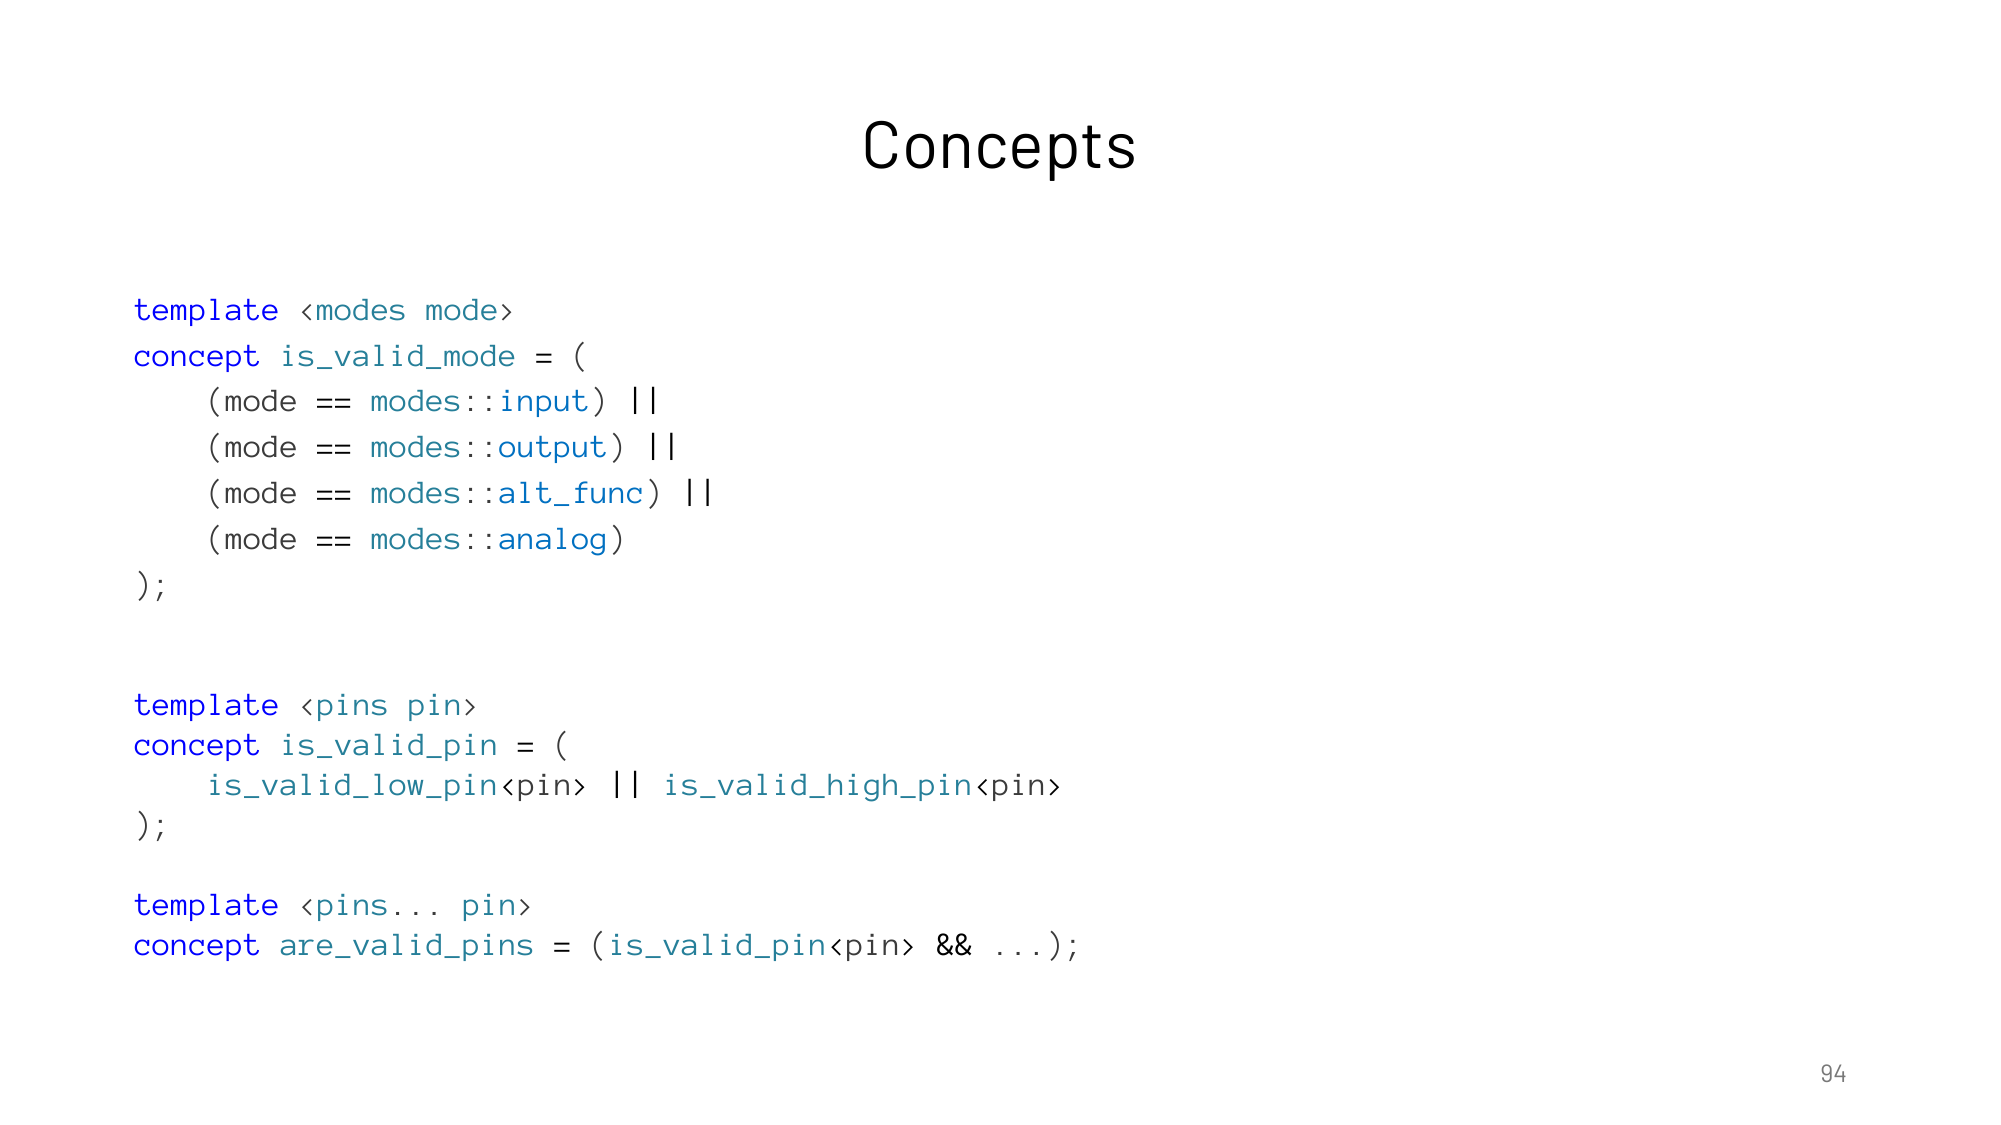

Concepts
template <modes mode>
concept is_valid_mode = (
    (mode == modes::input) ||
    (mode == modes::output) ||
    (mode == modes::alt_func) ||
    (mode == modes::analog)
);

template <pins pin>
concept is_valid_pin = (
    is_valid_low_pin<pin> || is_valid_high_pin<pin>
);

template <pins... pin>
concept are_valid_pins = (is_valid_pin<pin> && ...);
94